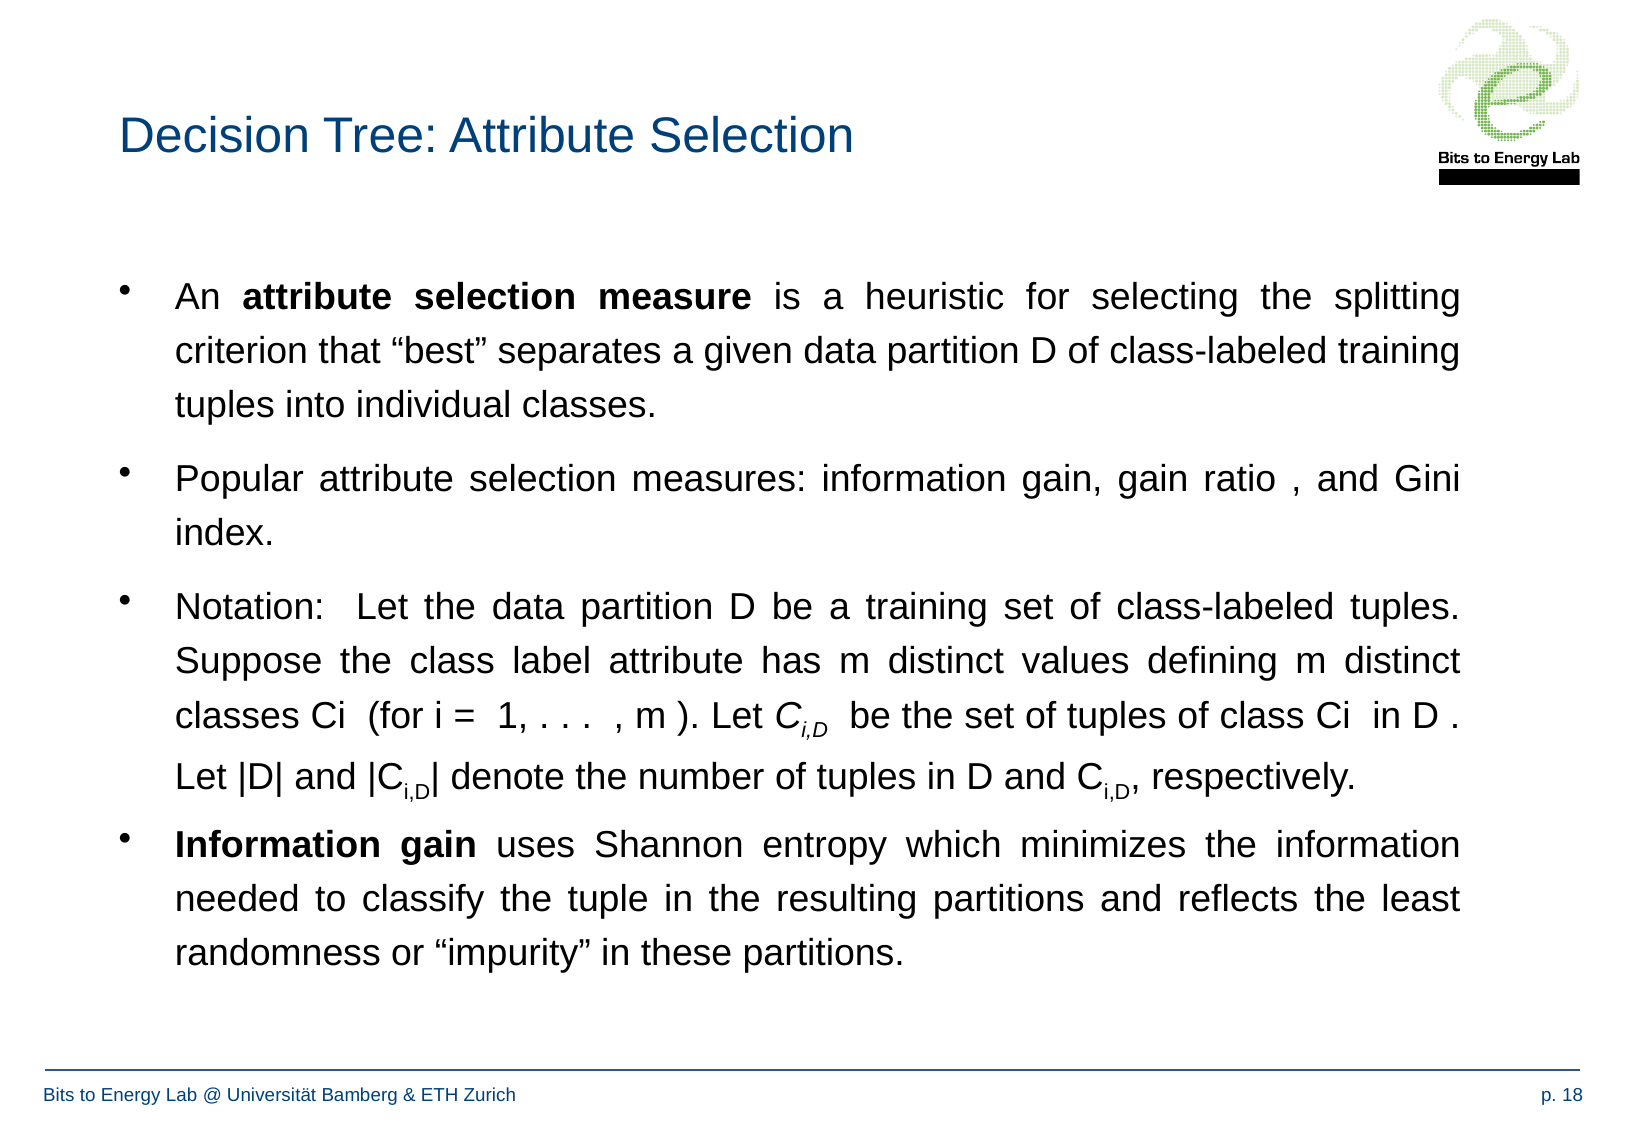

# Decision Tree: Attribute Selection
An attribute selection measure is a heuristic for selecting the splitting criterion that “best” separates a given data partition D of class-labeled training tuples into individual classes.
Popular attribute selection measures: information gain, gain ratio , and Gini index.
Notation:  Let the data partition D be a training set of class-labeled tuples. Suppose the class label attribute has m distinct values defining m distinct classes Ci  (for i =  1, . . .  , m ). Let Ci,D  be the set of tuples of class Ci  in D . Let |D| and |Ci,D| denote the number of tuples in D and Ci,D, respectively.
Information gain uses Shannon entropy which minimizes the information needed to classify the tuple in the resulting partitions and reflects the least randomness or “impurity” in these partitions.